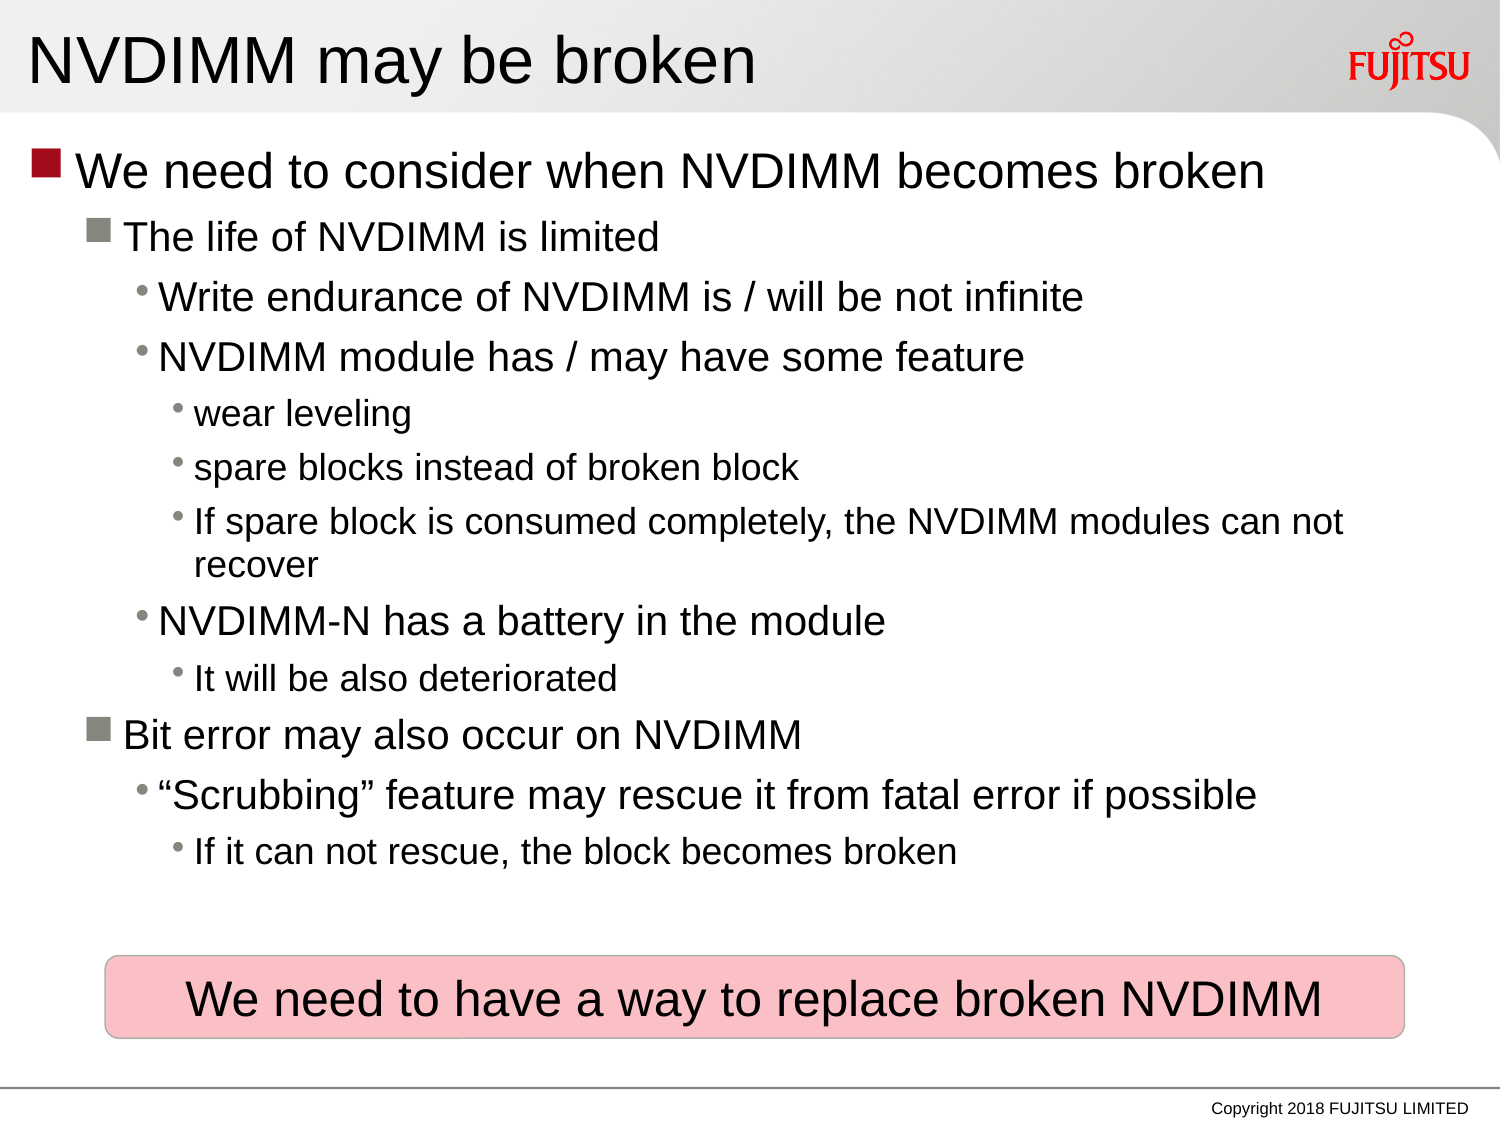

# NVDIMM may be broken
We need to consider when NVDIMM becomes broken
The life of NVDIMM is limited
Write endurance of NVDIMM is / will be not infinite
NVDIMM module has / may have some feature
wear leveling
spare blocks instead of broken block
If spare block is consumed completely, the NVDIMM modules can not recover
NVDIMM-N has a battery in the module
It will be also deteriorated
Bit error may also occur on NVDIMM
“Scrubbing” feature may rescue it from fatal error if possible
If it can not rescue, the block becomes broken

We need to have a way to replace broken NVDIMM
Copyright 2018 FUJITSU LIMITED